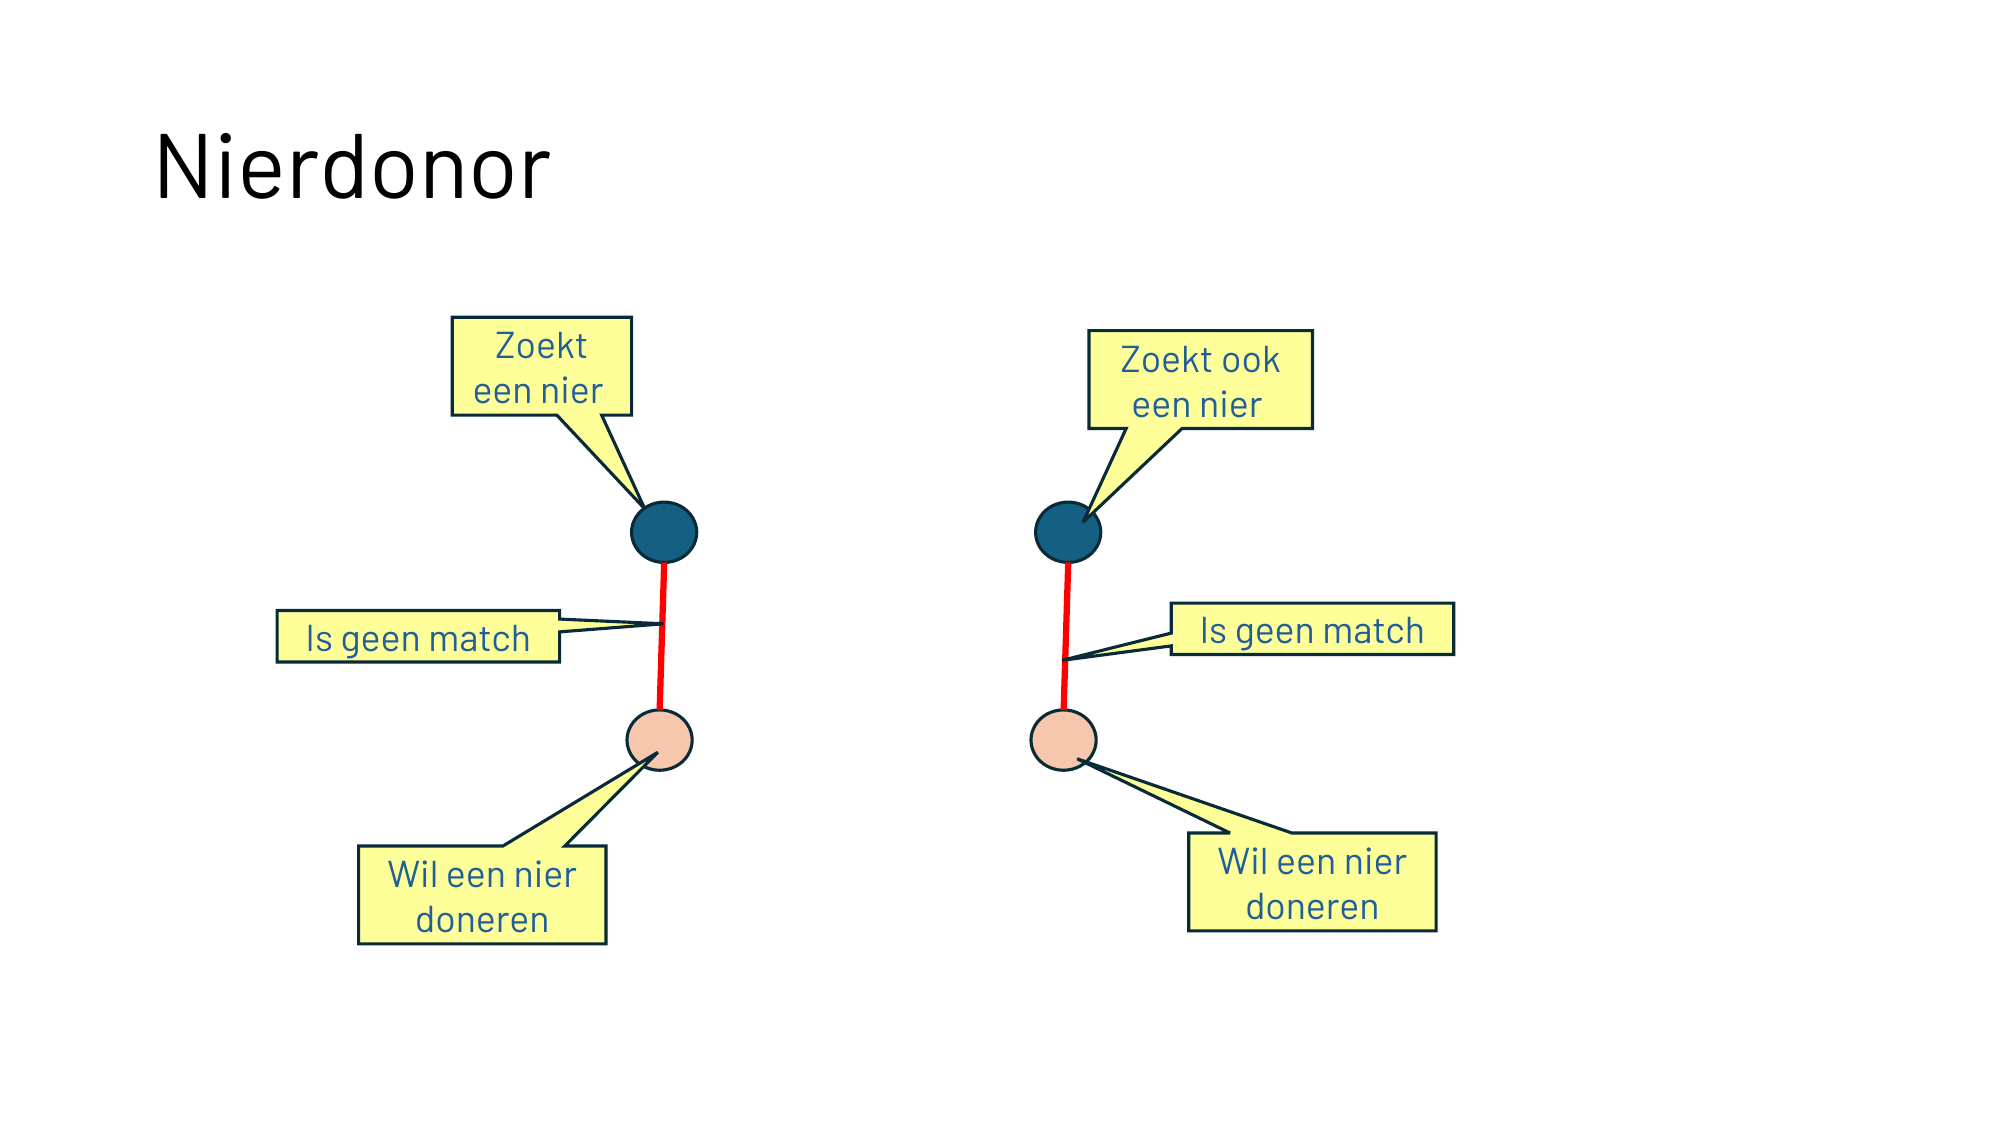

# Nierdonor
Zoekt een nier
Zoekt ook een nier

Is geen match
Is geen match

Wil een nier doneren
Wil een nier doneren